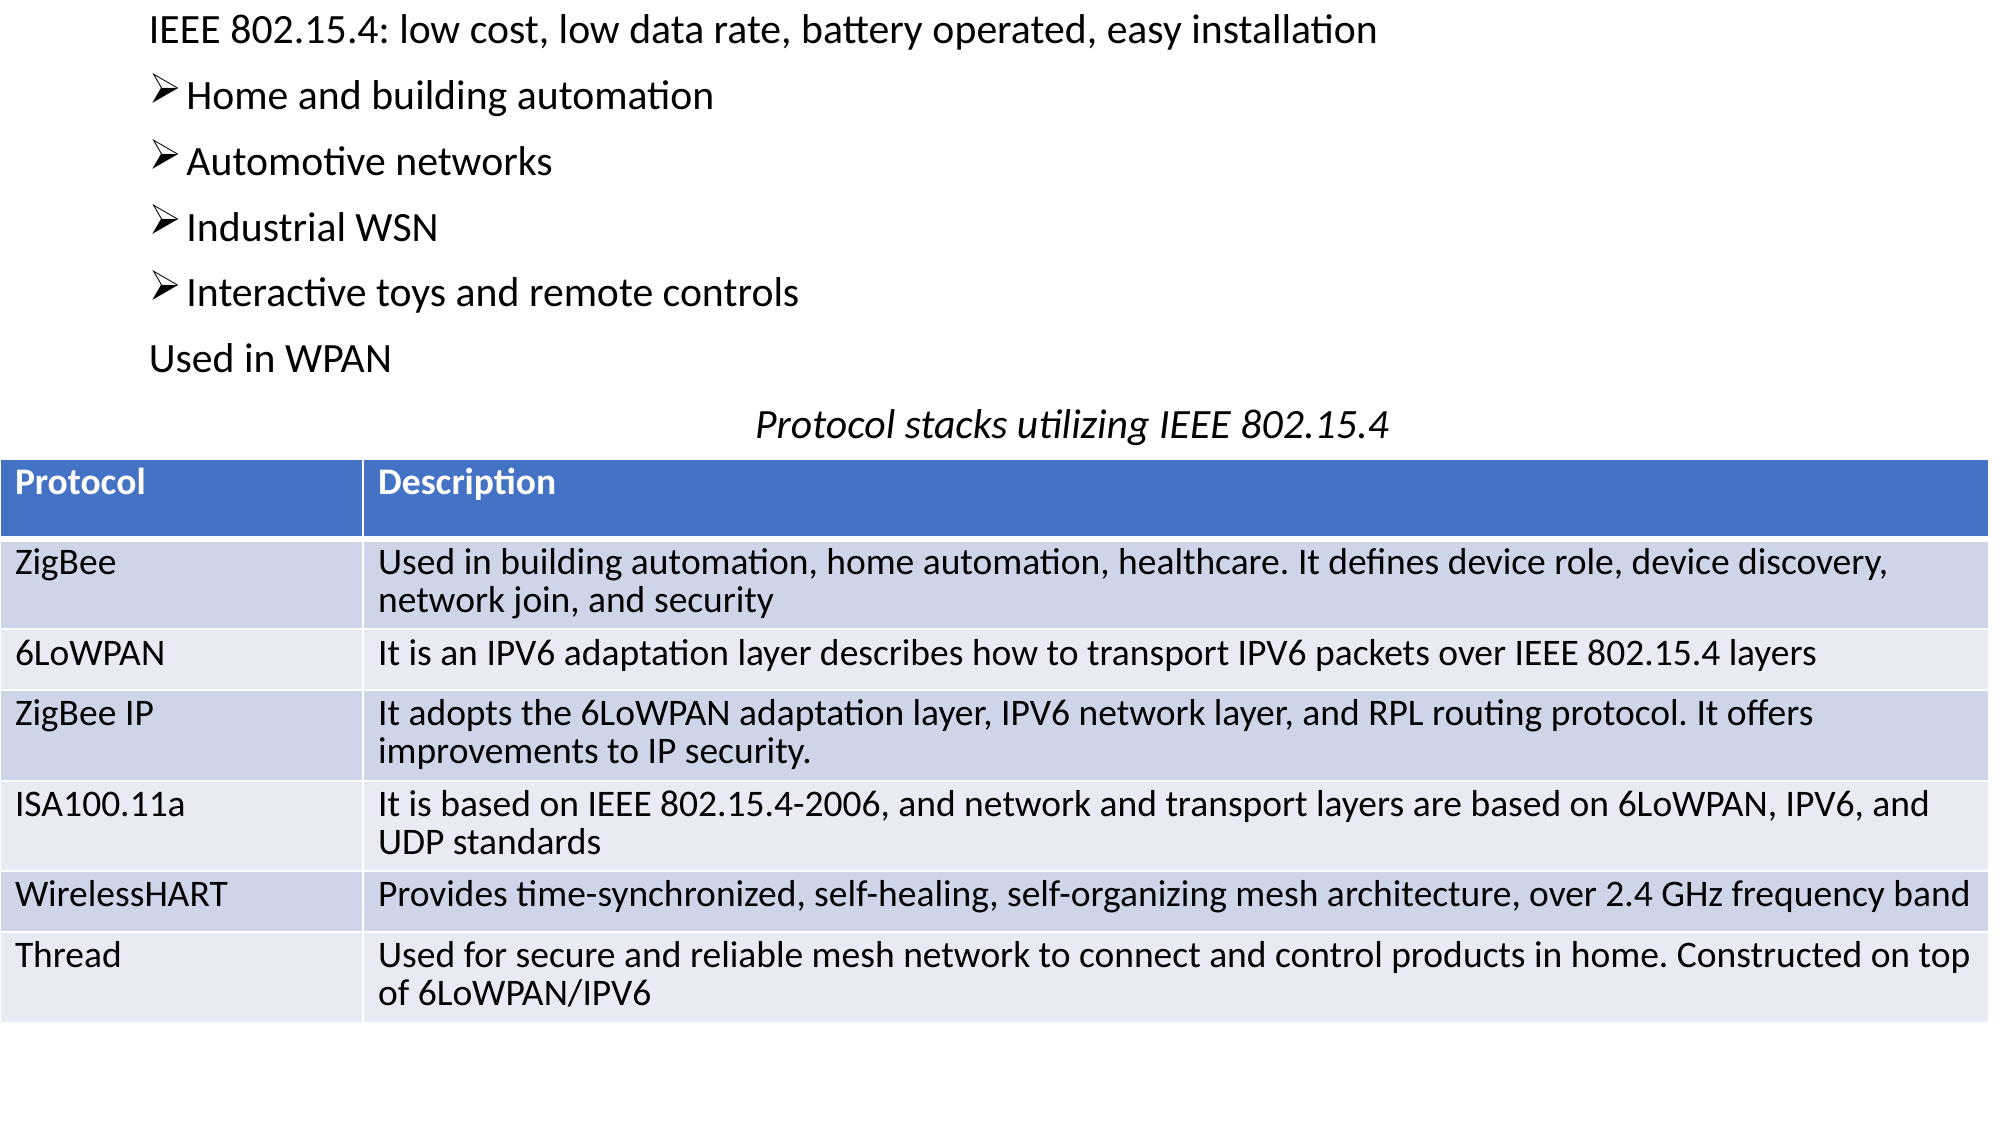

IEEE 802.15.4: low cost, low data rate, battery operated, easy installation
Home and building automation
Automotive networks
Industrial WSN
Interactive toys and remote controls
Used in WPAN
Protocol stacks utilizing IEEE 802.15.4

| Protocol | Description |
| --- | --- |
| ZigBee | Used in building automation, home automation, healthcare. It defines device role, device discovery, network join, and security |
| 6LoWPAN | It is an IPV6 adaptation layer describes how to transport IPV6 packets over IEEE 802.15.4 layers |
| ZigBee IP | It adopts the 6LoWPAN adaptation layer, IPV6 network layer, and RPL routing protocol. It offers improvements to IP security. |
| ISA100.11a | It is based on IEEE 802.15.4-2006, and network and transport layers are based on 6LoWPAN, IPV6, and UDP standards |
| WirelessHART | Provides time-synchronized, self-healing, self-organizing mesh architecture, over 2.4 GHz frequency band |
| Thread | Used for secure and reliable mesh network to connect and control products in home. Constructed on top of 6LoWPAN/IPV6 |